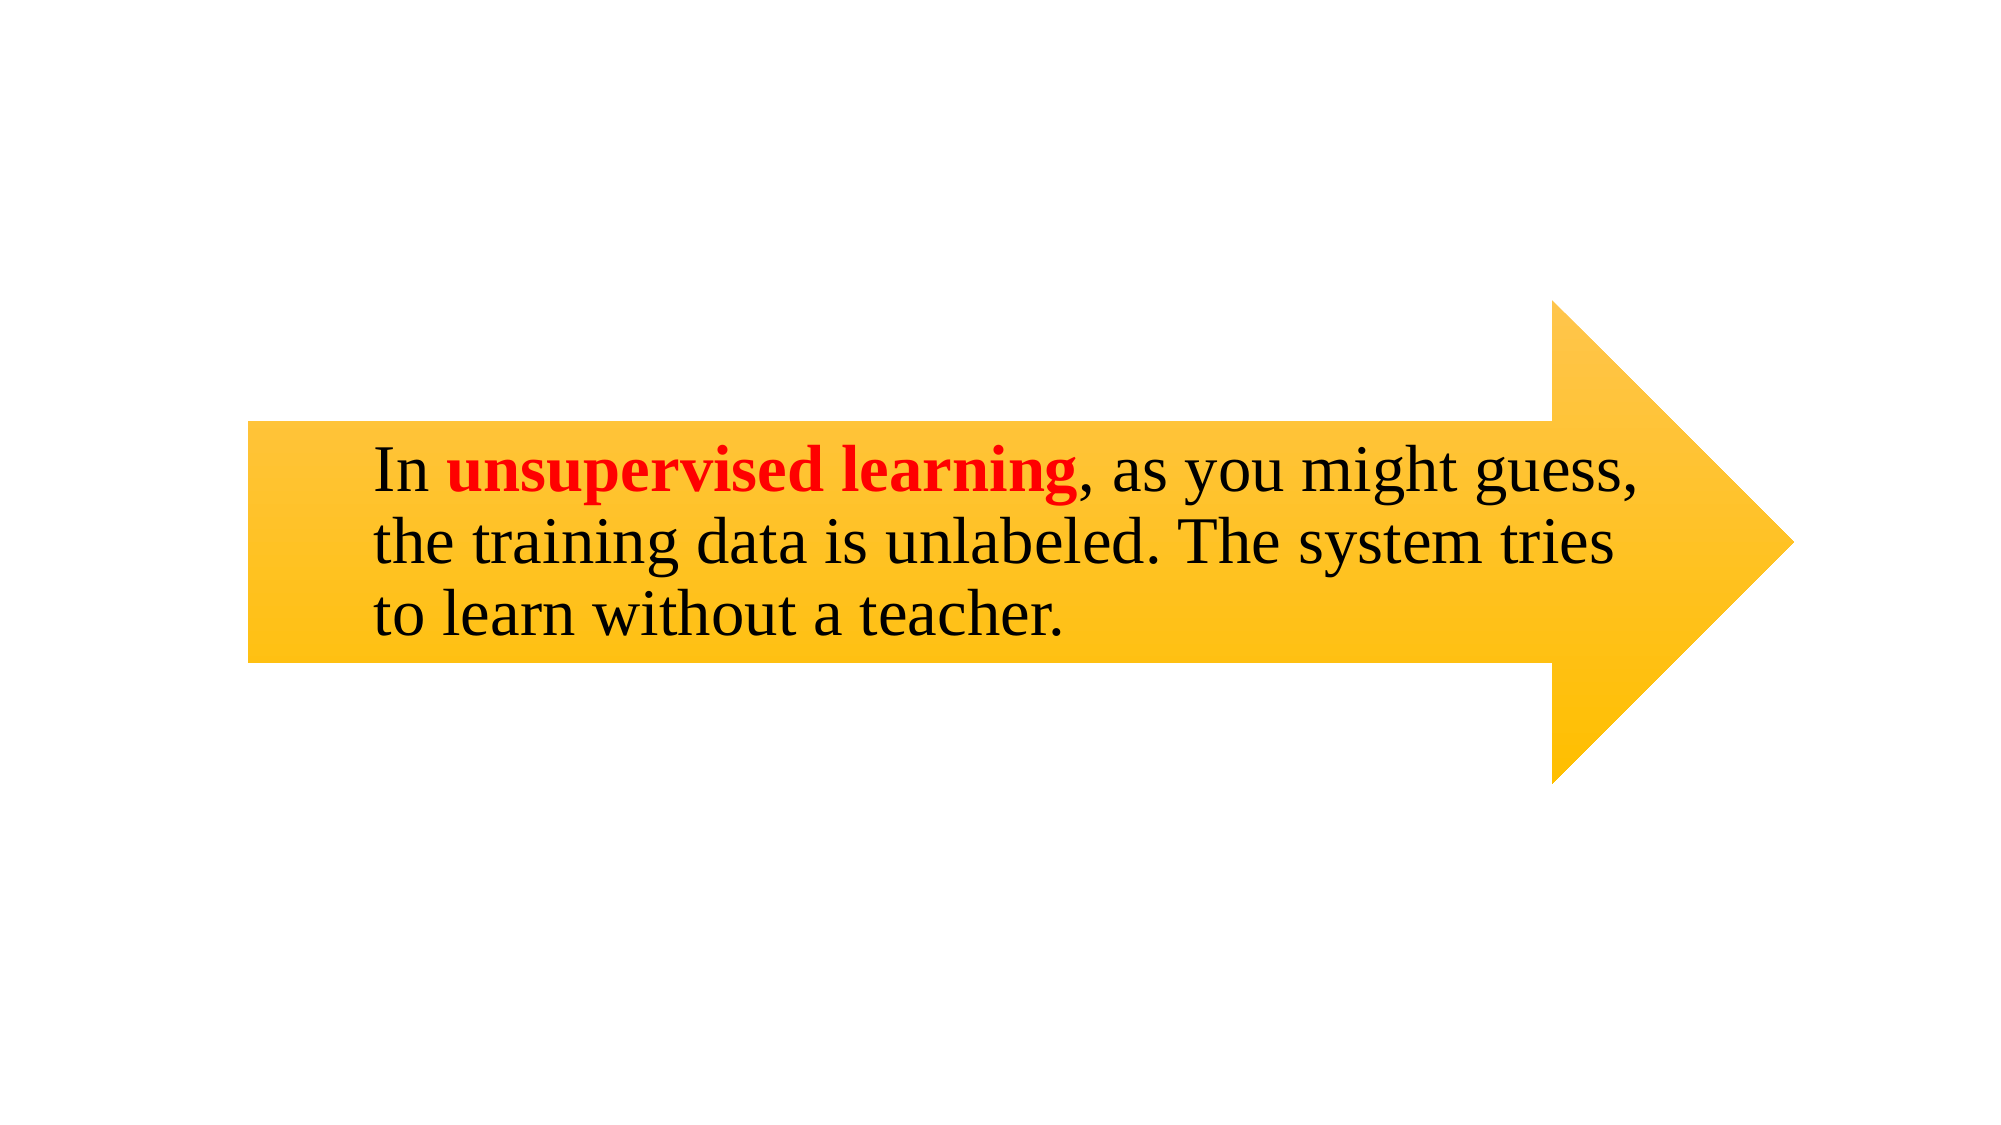

In unsupervised learning, as you might guess, the training data is unlabeled. The system tries to learn without a teacher.